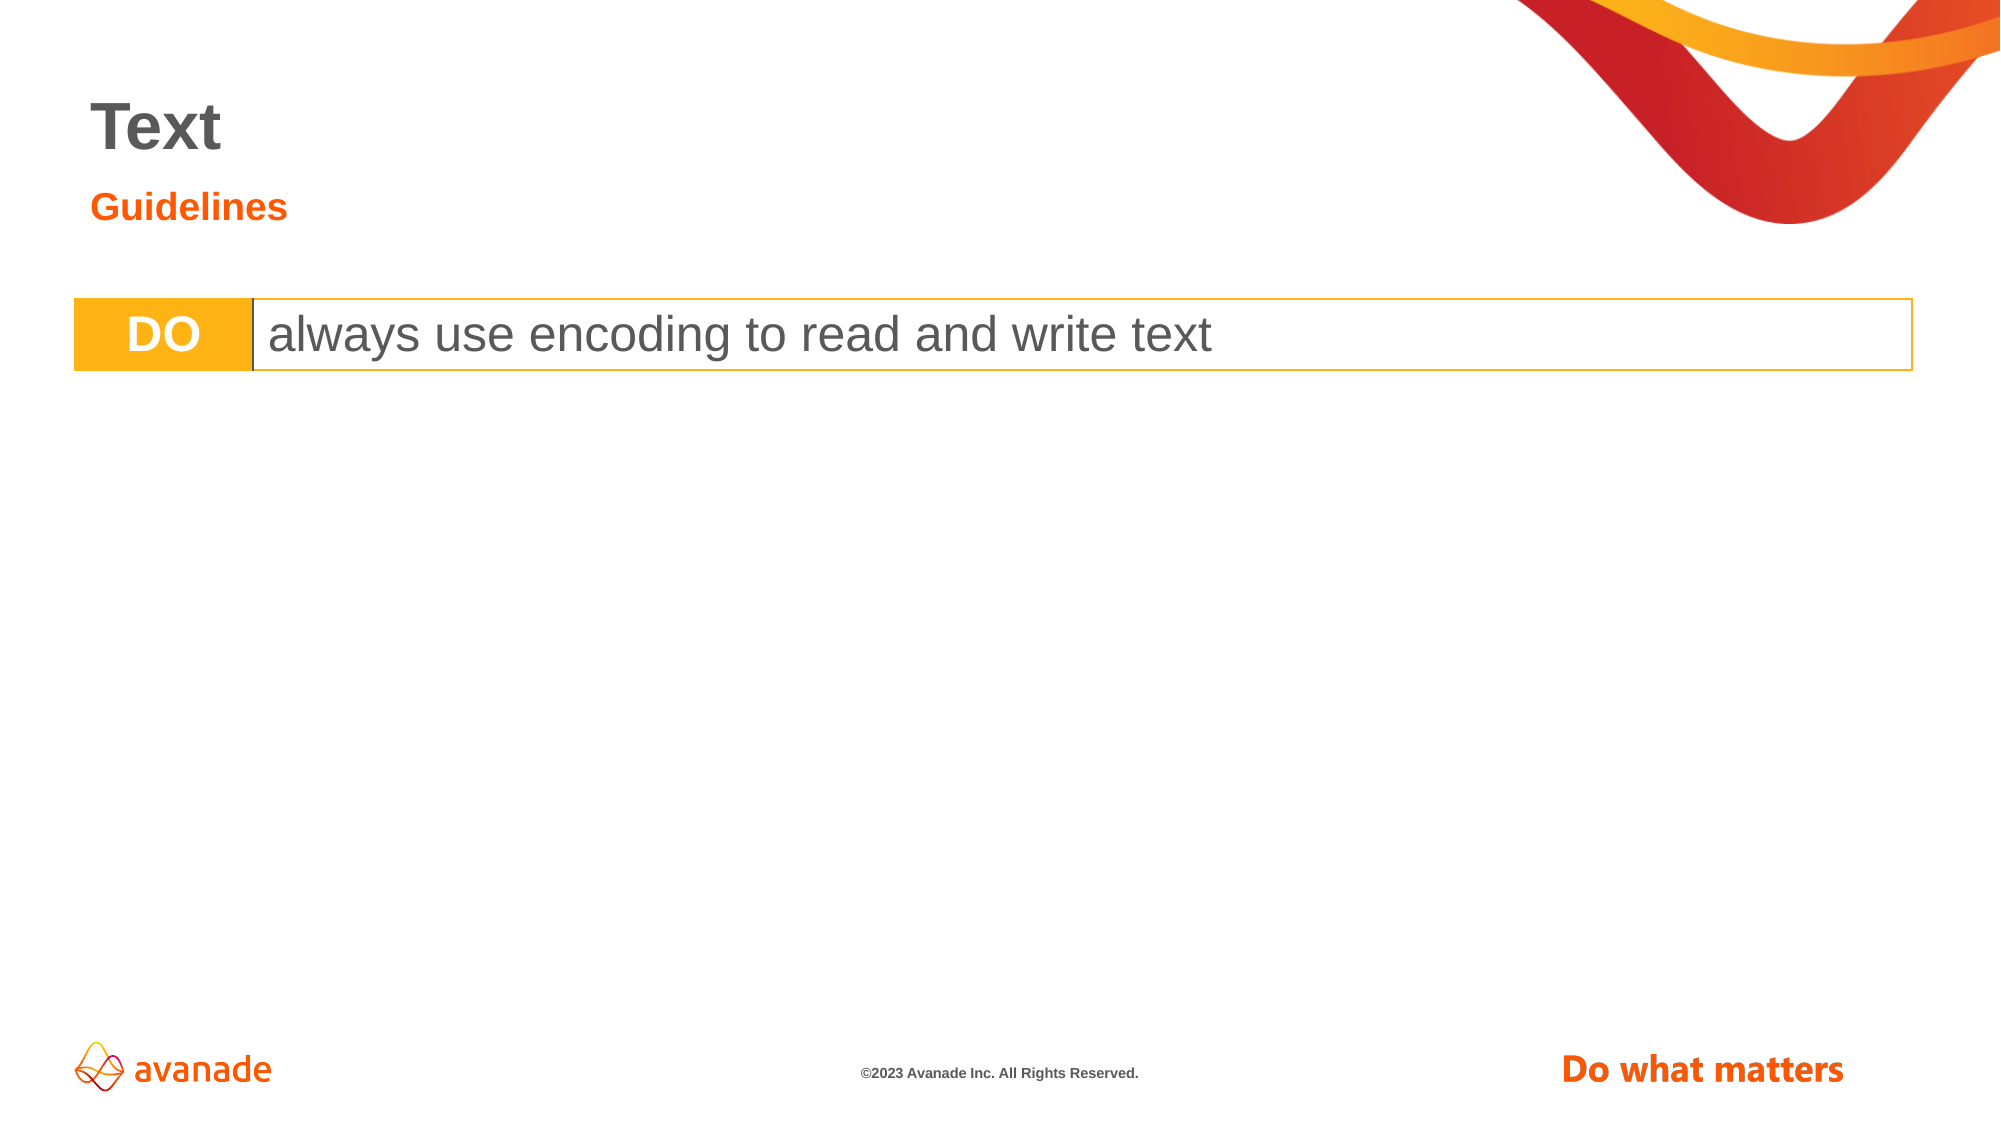

# Text
Guidelines
| DO | always use encoding to read and write text |
| --- | --- |